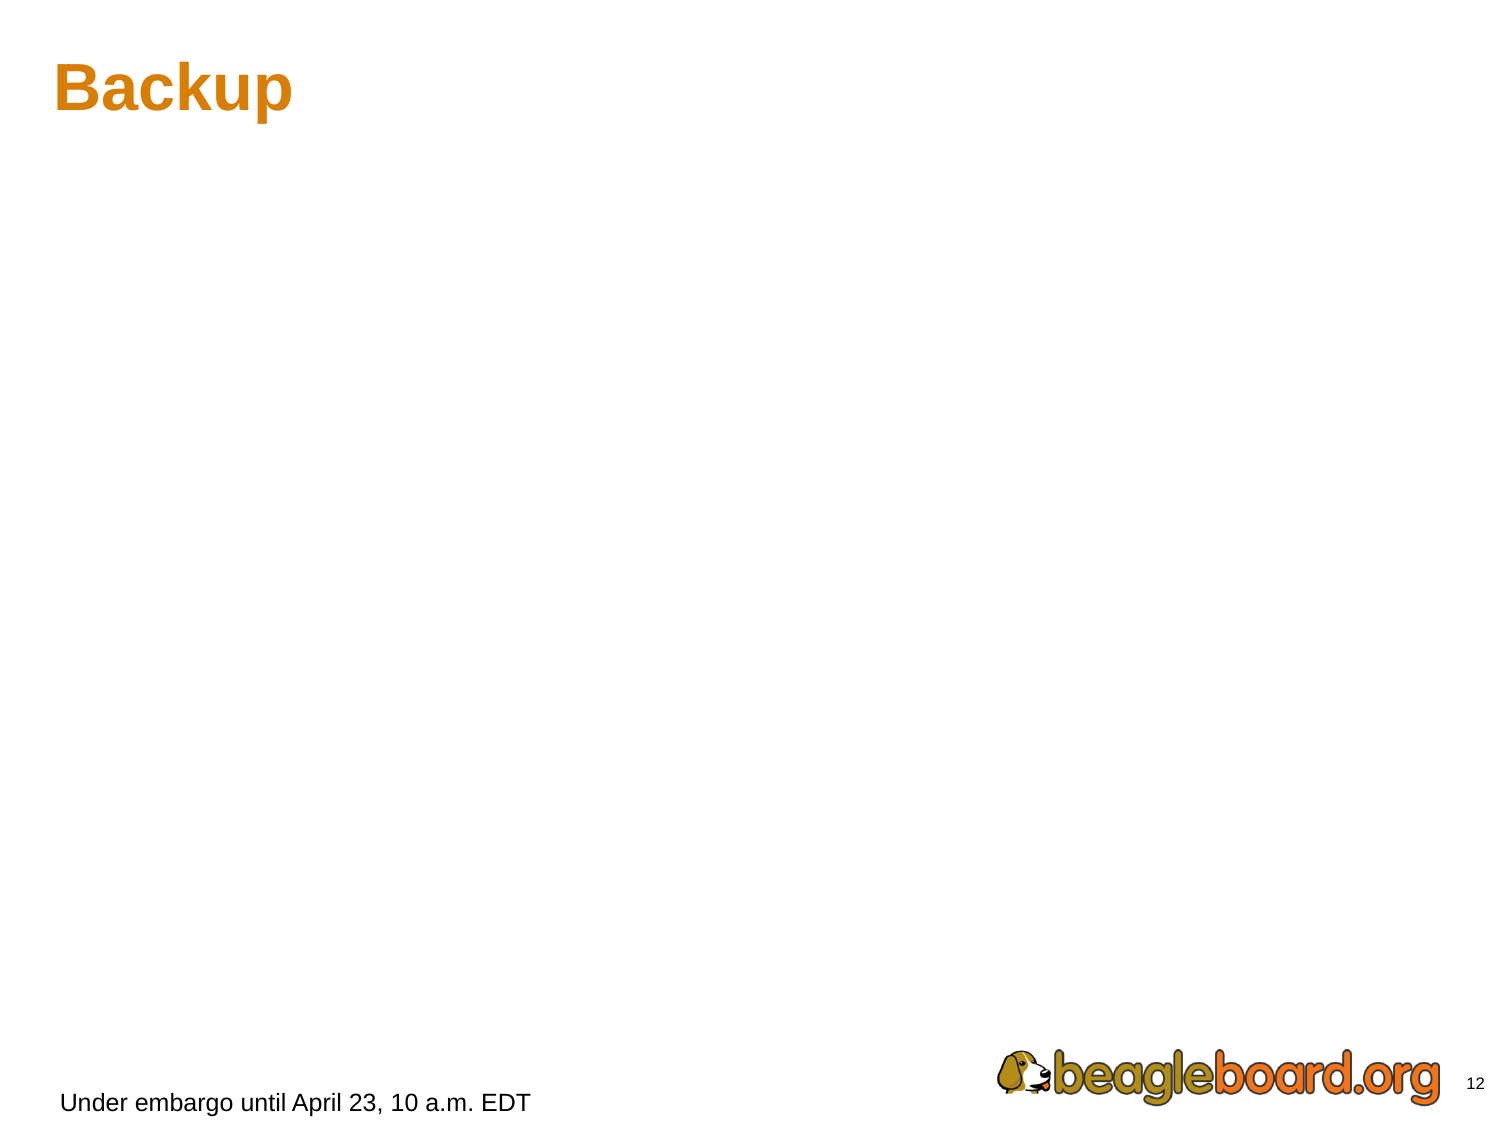

# Backup
12
Under embargo until April 23, 10 a.m. EDT